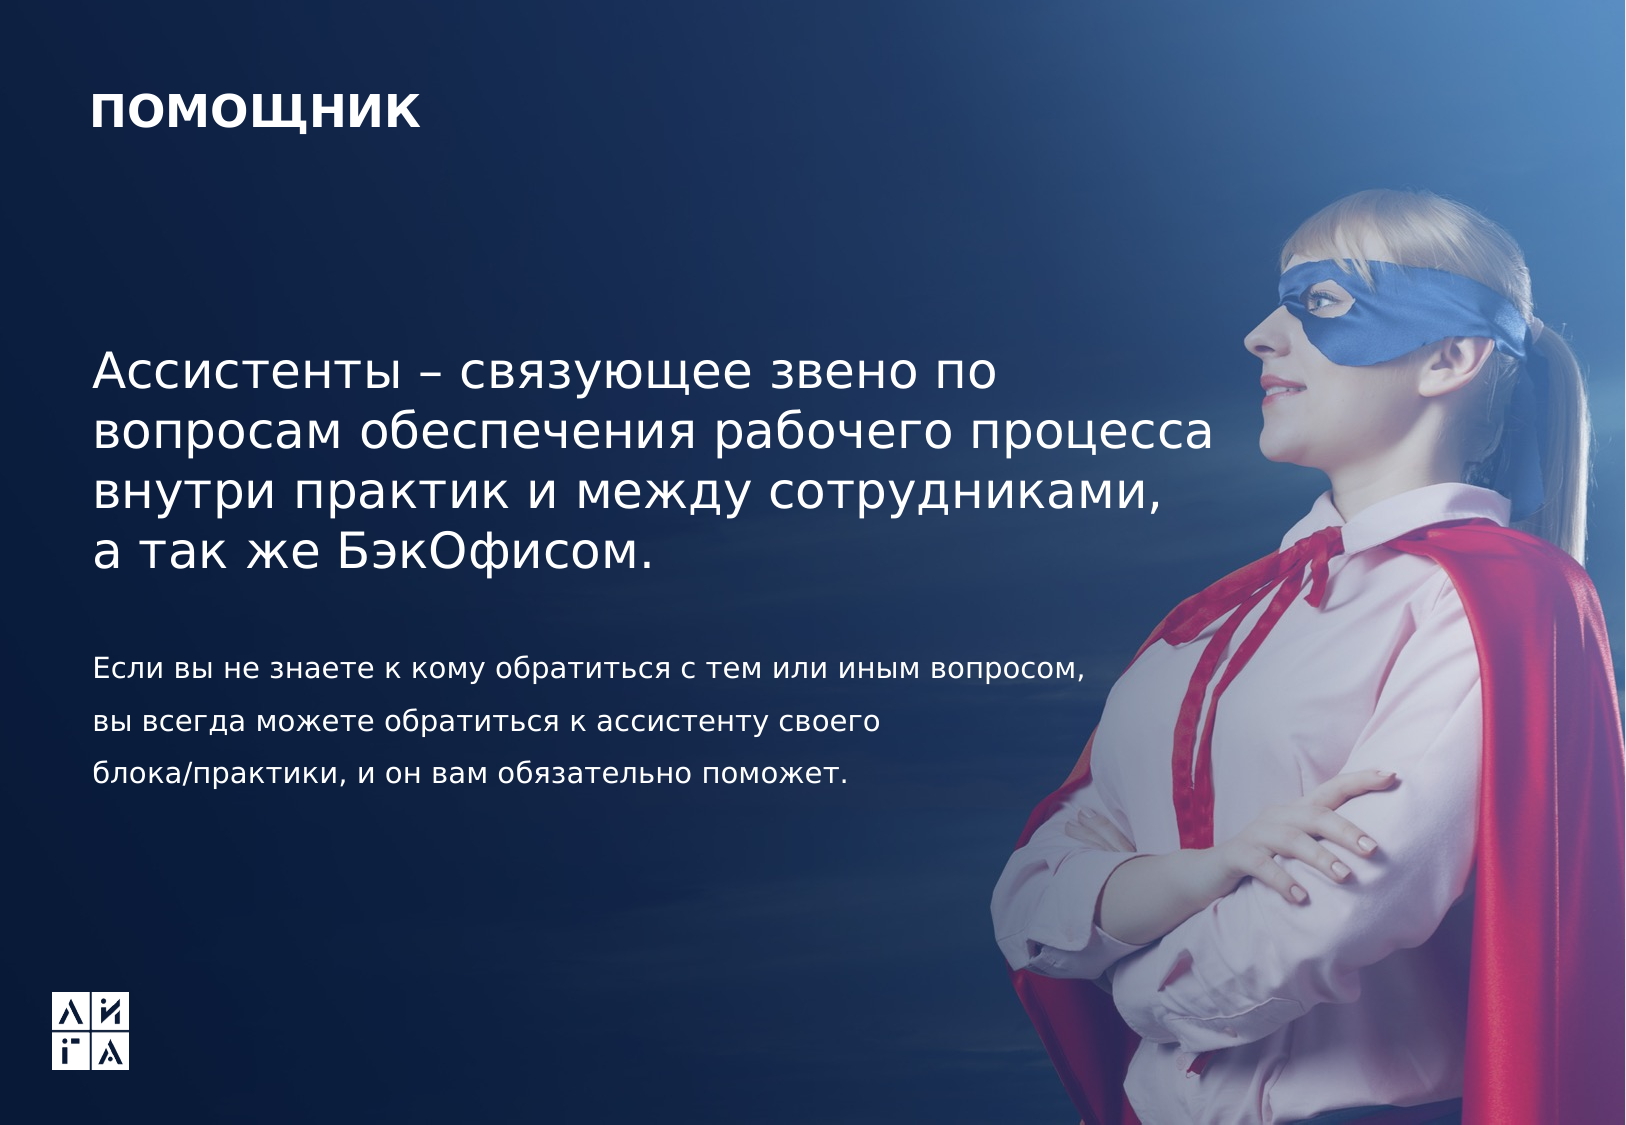

ПОМОЩНИК
# Ассистенты – связующее звено по вопросам обеспечения рабочего процесса внутри практик и между сотрудниками, а так же БэкОфисом.
Если вы не знаете к кому обратиться с тем или иным вопросом,
вы всегда можете обратиться к ассистенту своего блока/практики, и он вам обязательно поможет.